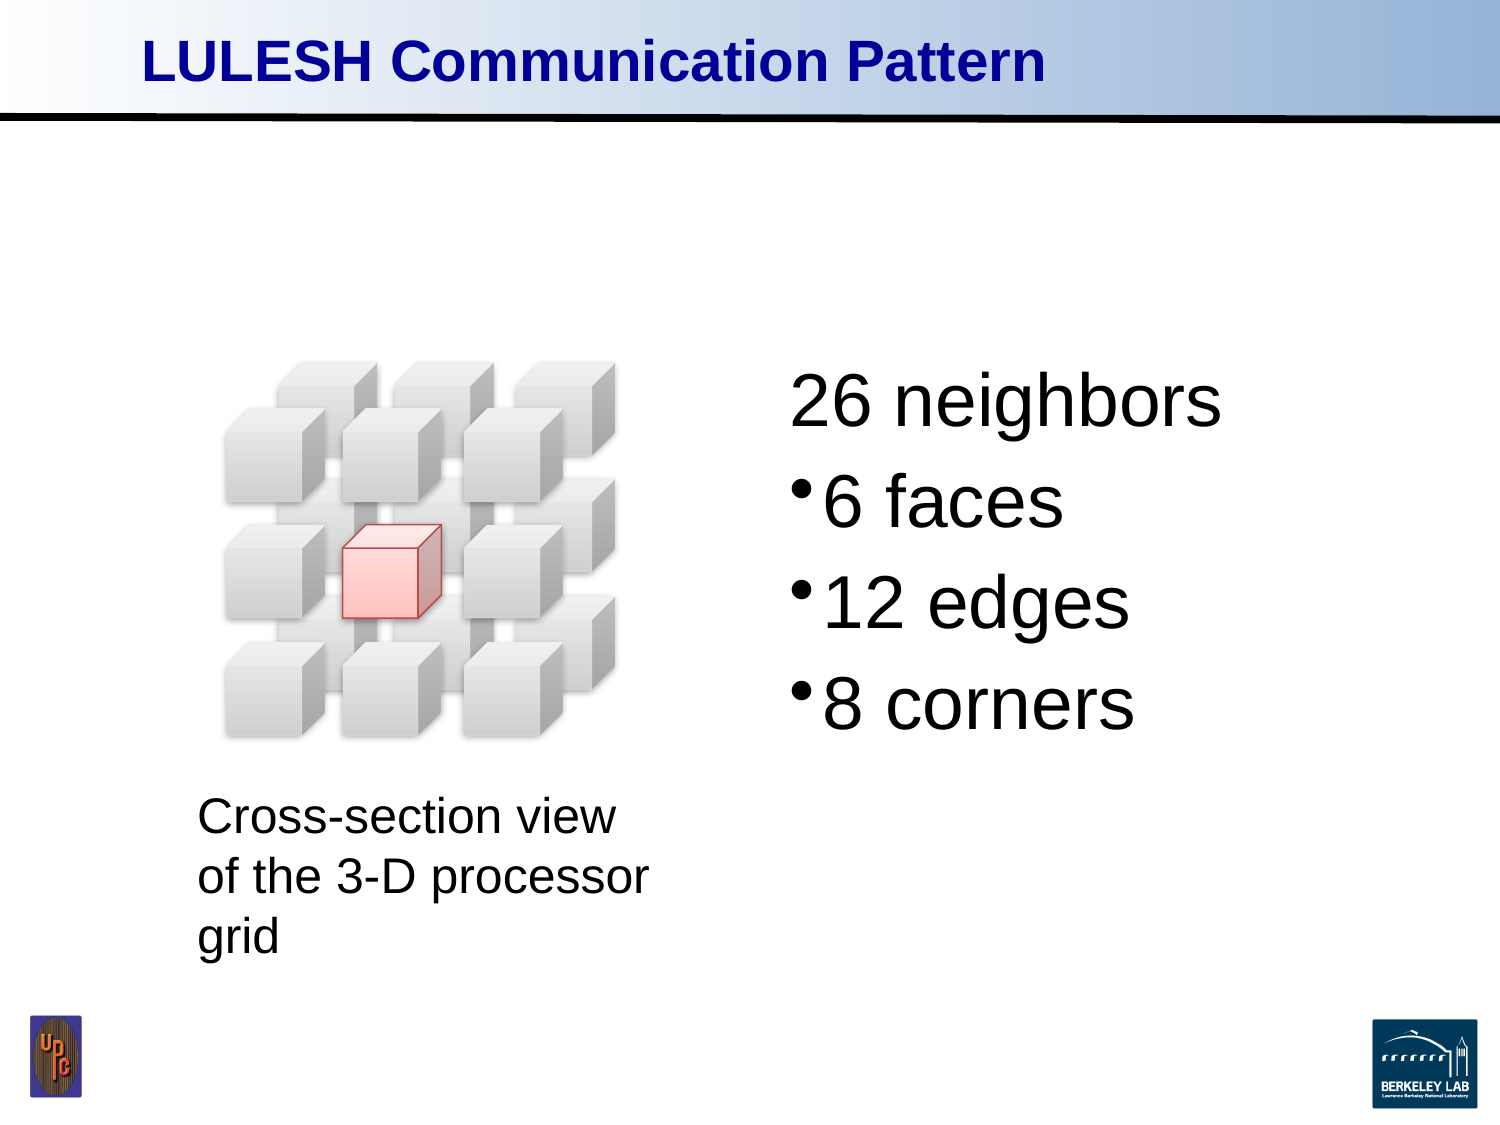

# LULESH Communication Pattern
26 neighbors
6 faces
12 edges
8 corners

Cross-section view of the 3-D processor grid